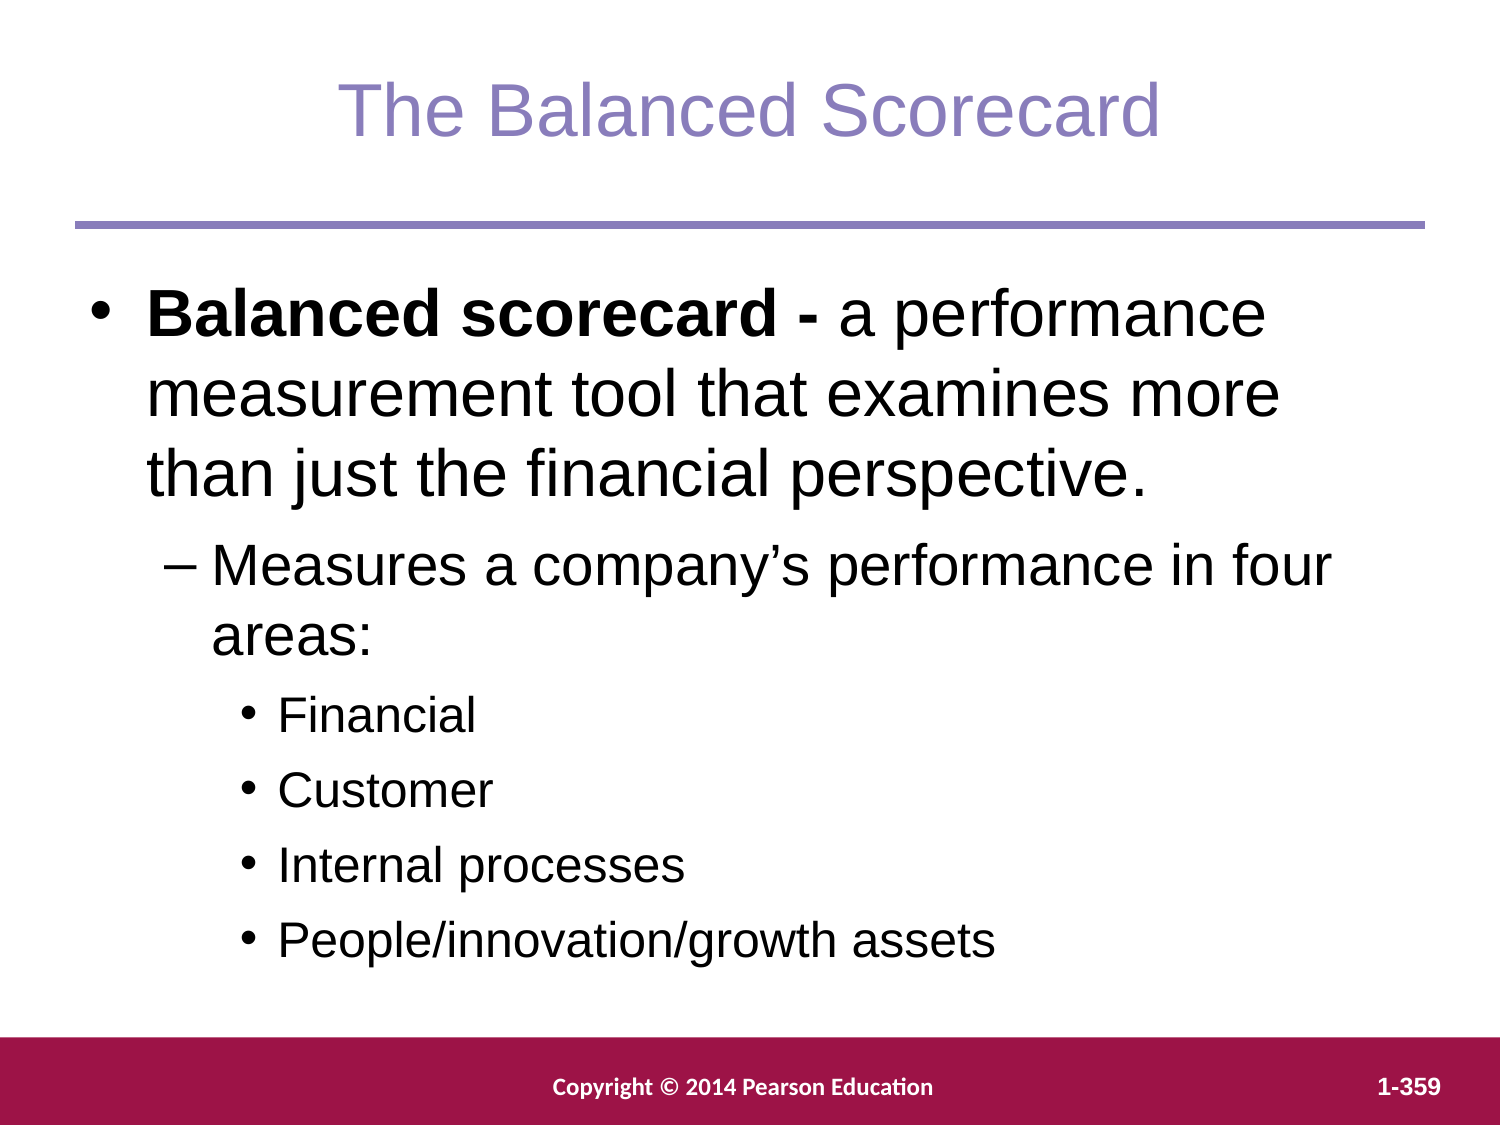

The Balanced Scorecard
Balanced scorecard - a performance measurement tool that examines more than just the financial perspective.
Measures a company’s performance in four areas:
Financial
Customer
Internal processes
People/innovation/growth assets